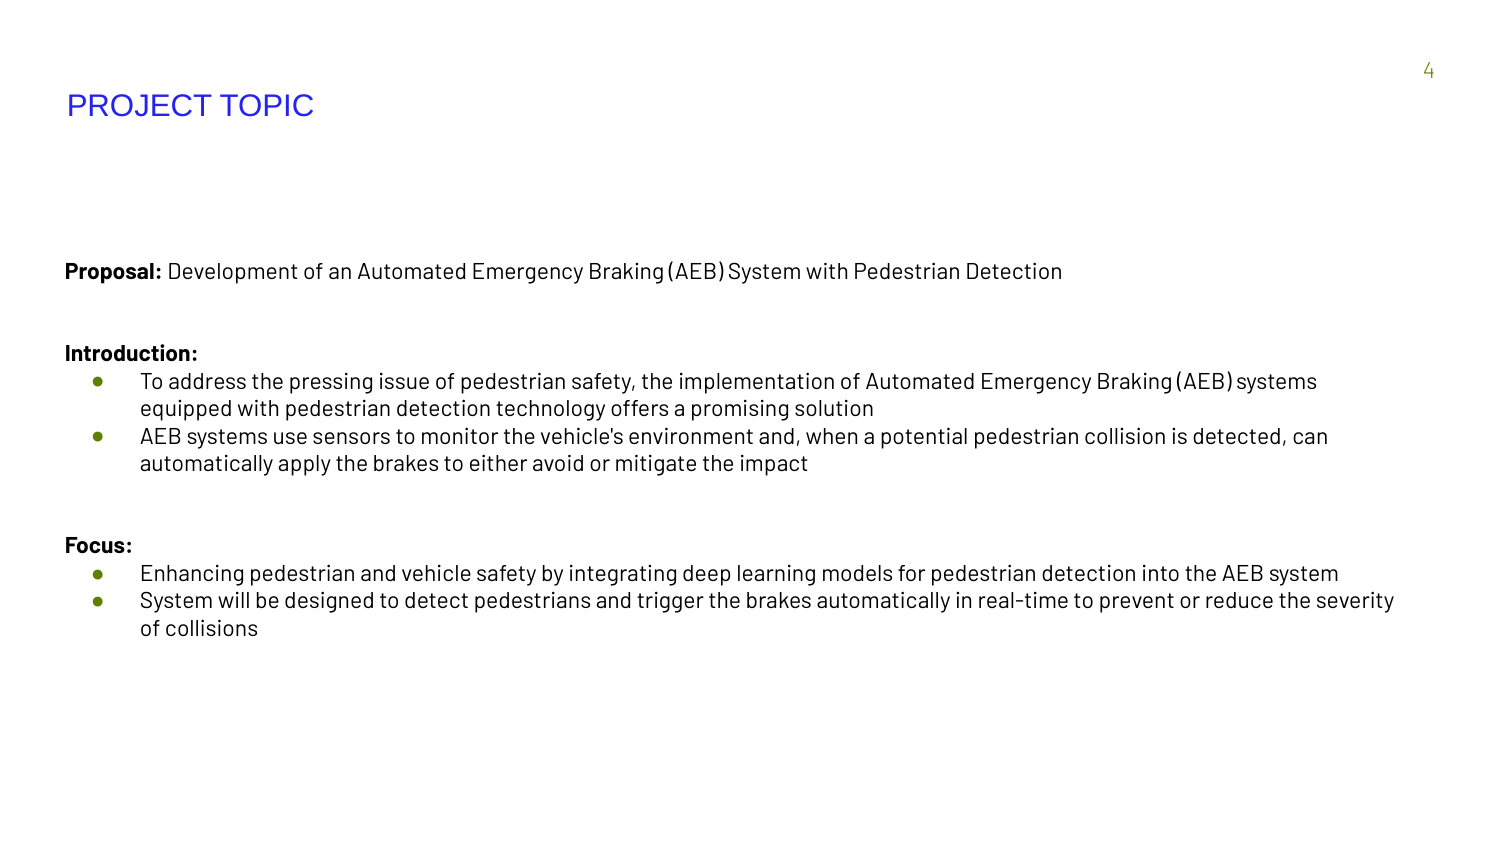

4
PROJECT TOPIC

Proposal: Development of an Automated Emergency Braking (AEB) System with Pedestrian Detection

Introduction:
To address the pressing issue of pedestrian safety, the implementation of Automated Emergency Braking (AEB) systems equipped with pedestrian detection technology offers a promising solution
AEB systems use sensors to monitor the vehicle's environment and, when a potential pedestrian collision is detected, can automatically apply the brakes to either avoid or mitigate the impact

Focus:
Enhancing pedestrian and vehicle safety by integrating deep learning models for pedestrian detection into the AEB system
System will be designed to detect pedestrians and trigger the brakes automatically in real-time to prevent or reduce the severity of collisions